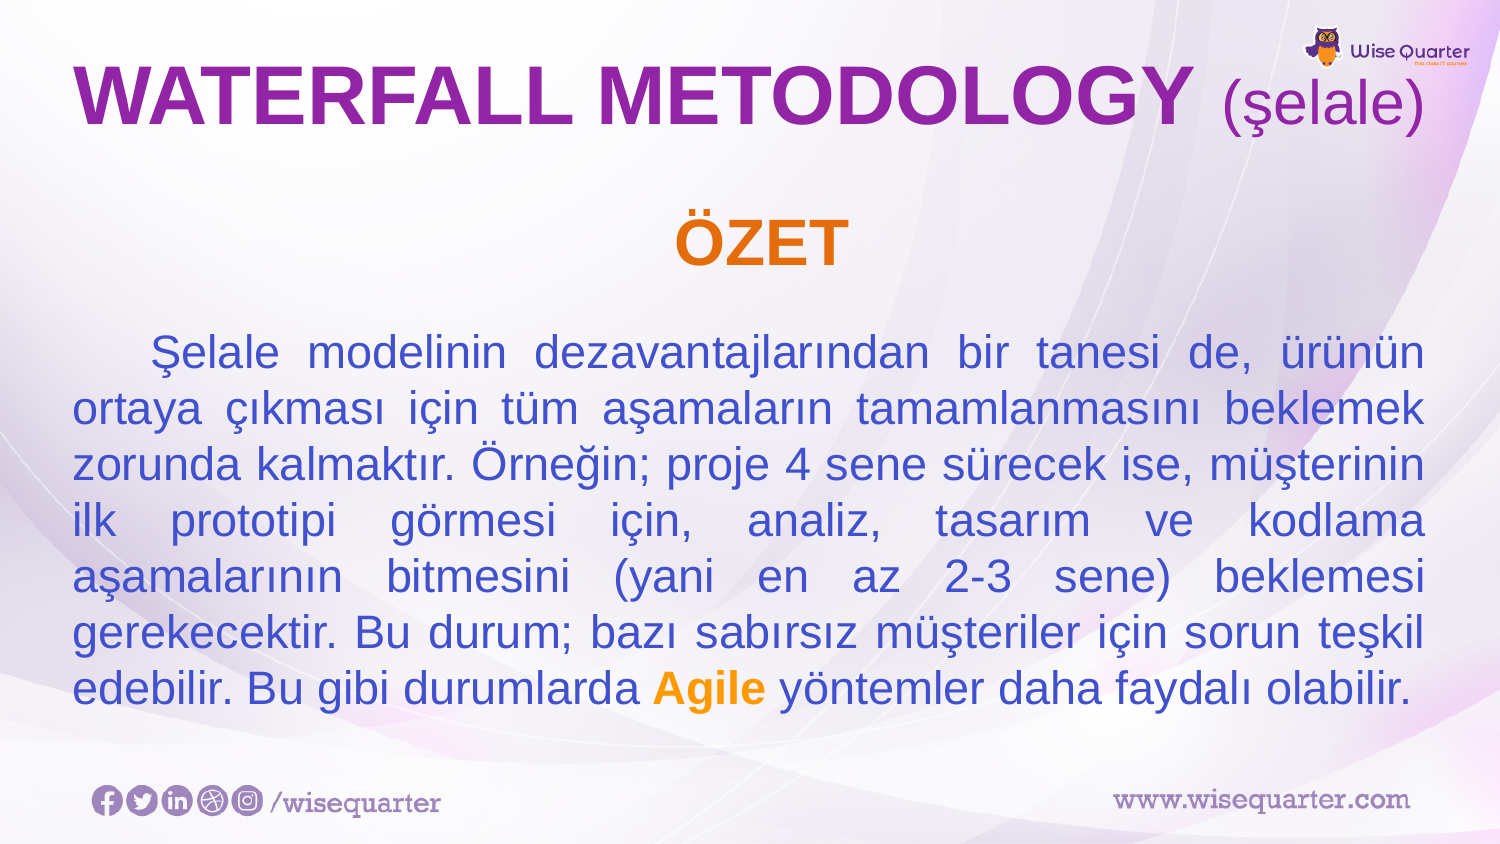

# WATERFALL METODOLOGY (şelale)
  ÖZET

   Şelale modelinin dezavantajlarından bir tanesi de, ürünün ortaya çıkması için tüm aşamaların tamamlanmasını beklemek zorunda kalmaktır. Örneğin; proje 4 sene sürecek ise, müşterinin ilk prototipi görmesi için, analiz, tasarım ve kodlama aşamalarının bitmesini (yani en az 2-3 sene) beklemesi gerekecektir. Bu durum; bazı sabırsız müşteriler için sorun teşkil edebilir. Bu gibi durumlarda Agile yöntemler daha faydalı olabilir.